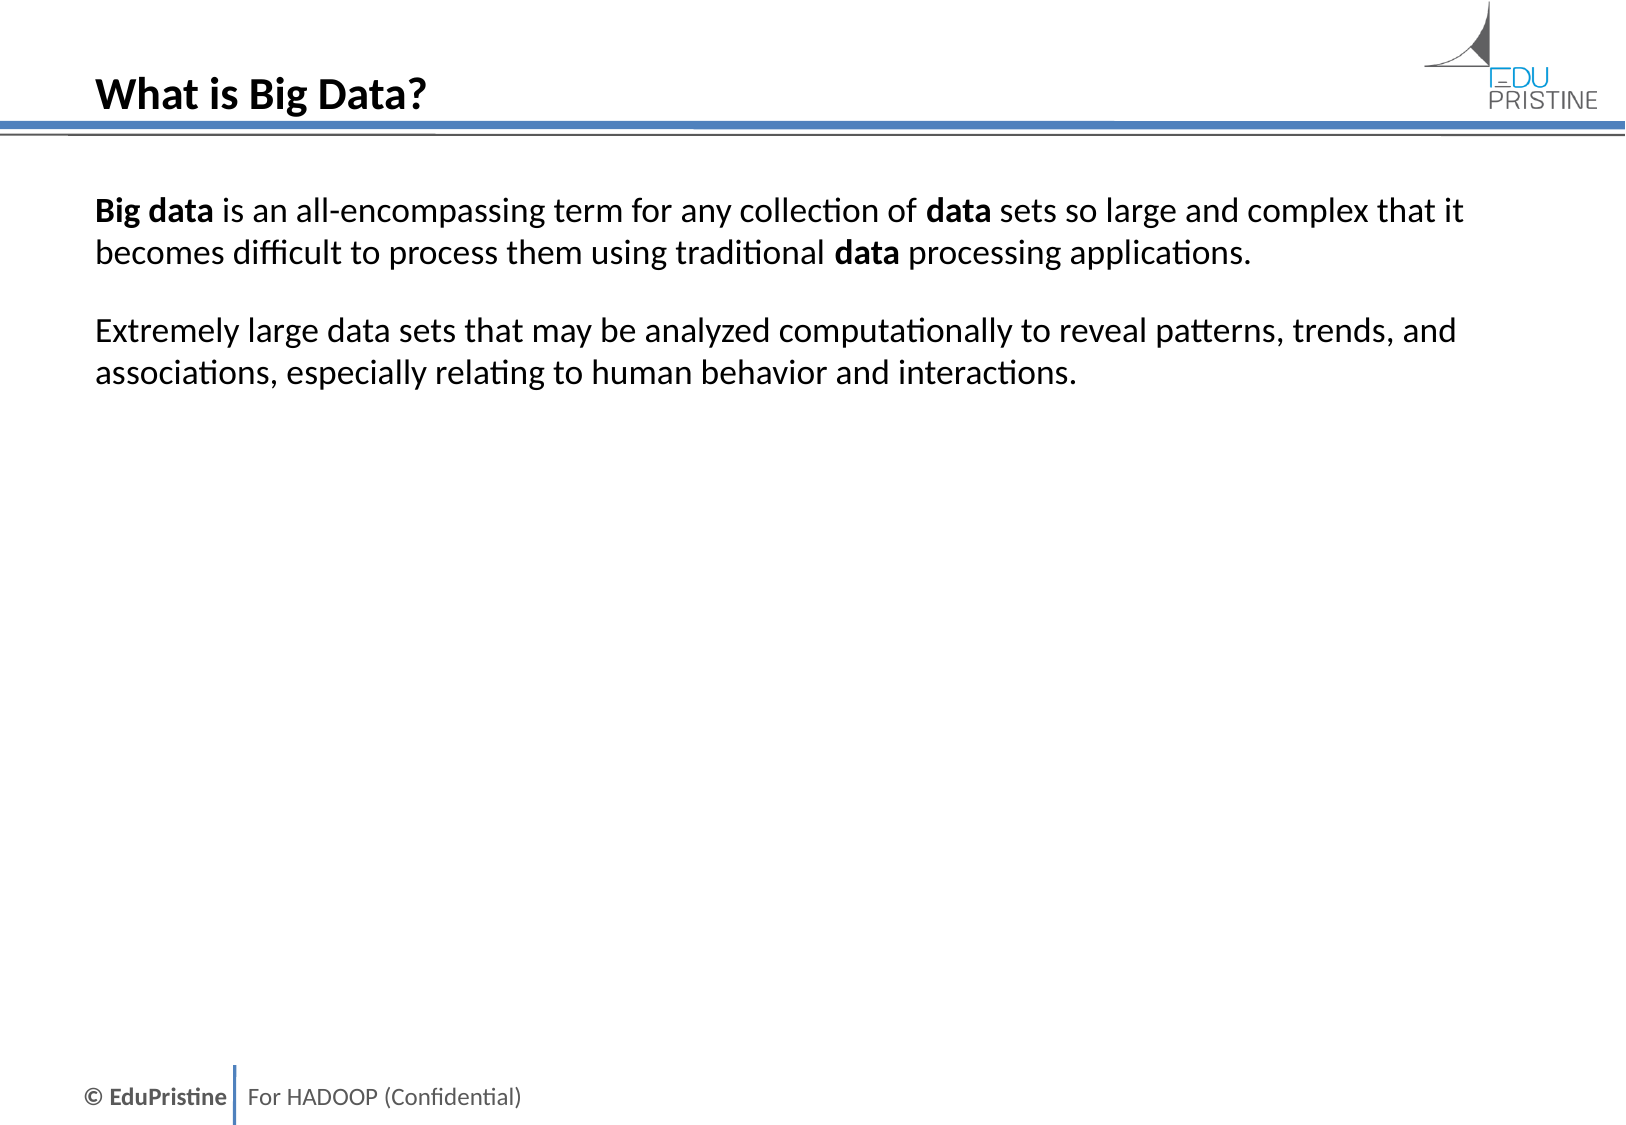

# What is Big Data?
Big data is an all-encompassing term for any collection of data sets so large and complex that it becomes difficult to process them using traditional data processing applications.
Extremely large data sets that may be analyzed computationally to reveal patterns, trends, and associations, especially relating to human behavior and interactions.